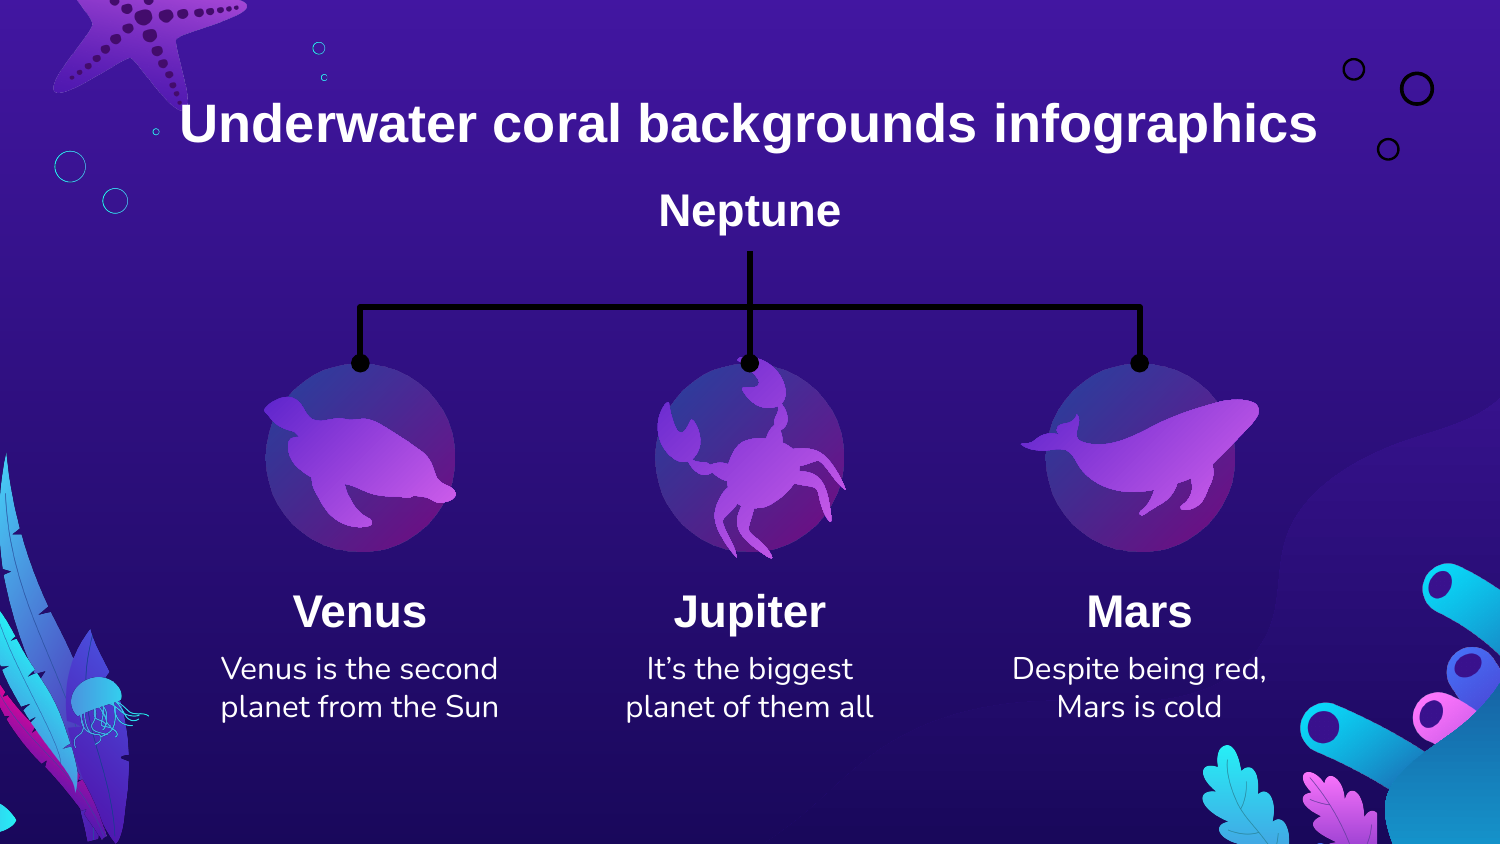

Underwater coral backgrounds infographics

Neptune

Venus
Venus is the second planet from the Sun

Jupiter
It’s the biggest planet of them all

Mars
Despite being red, Mars is cold